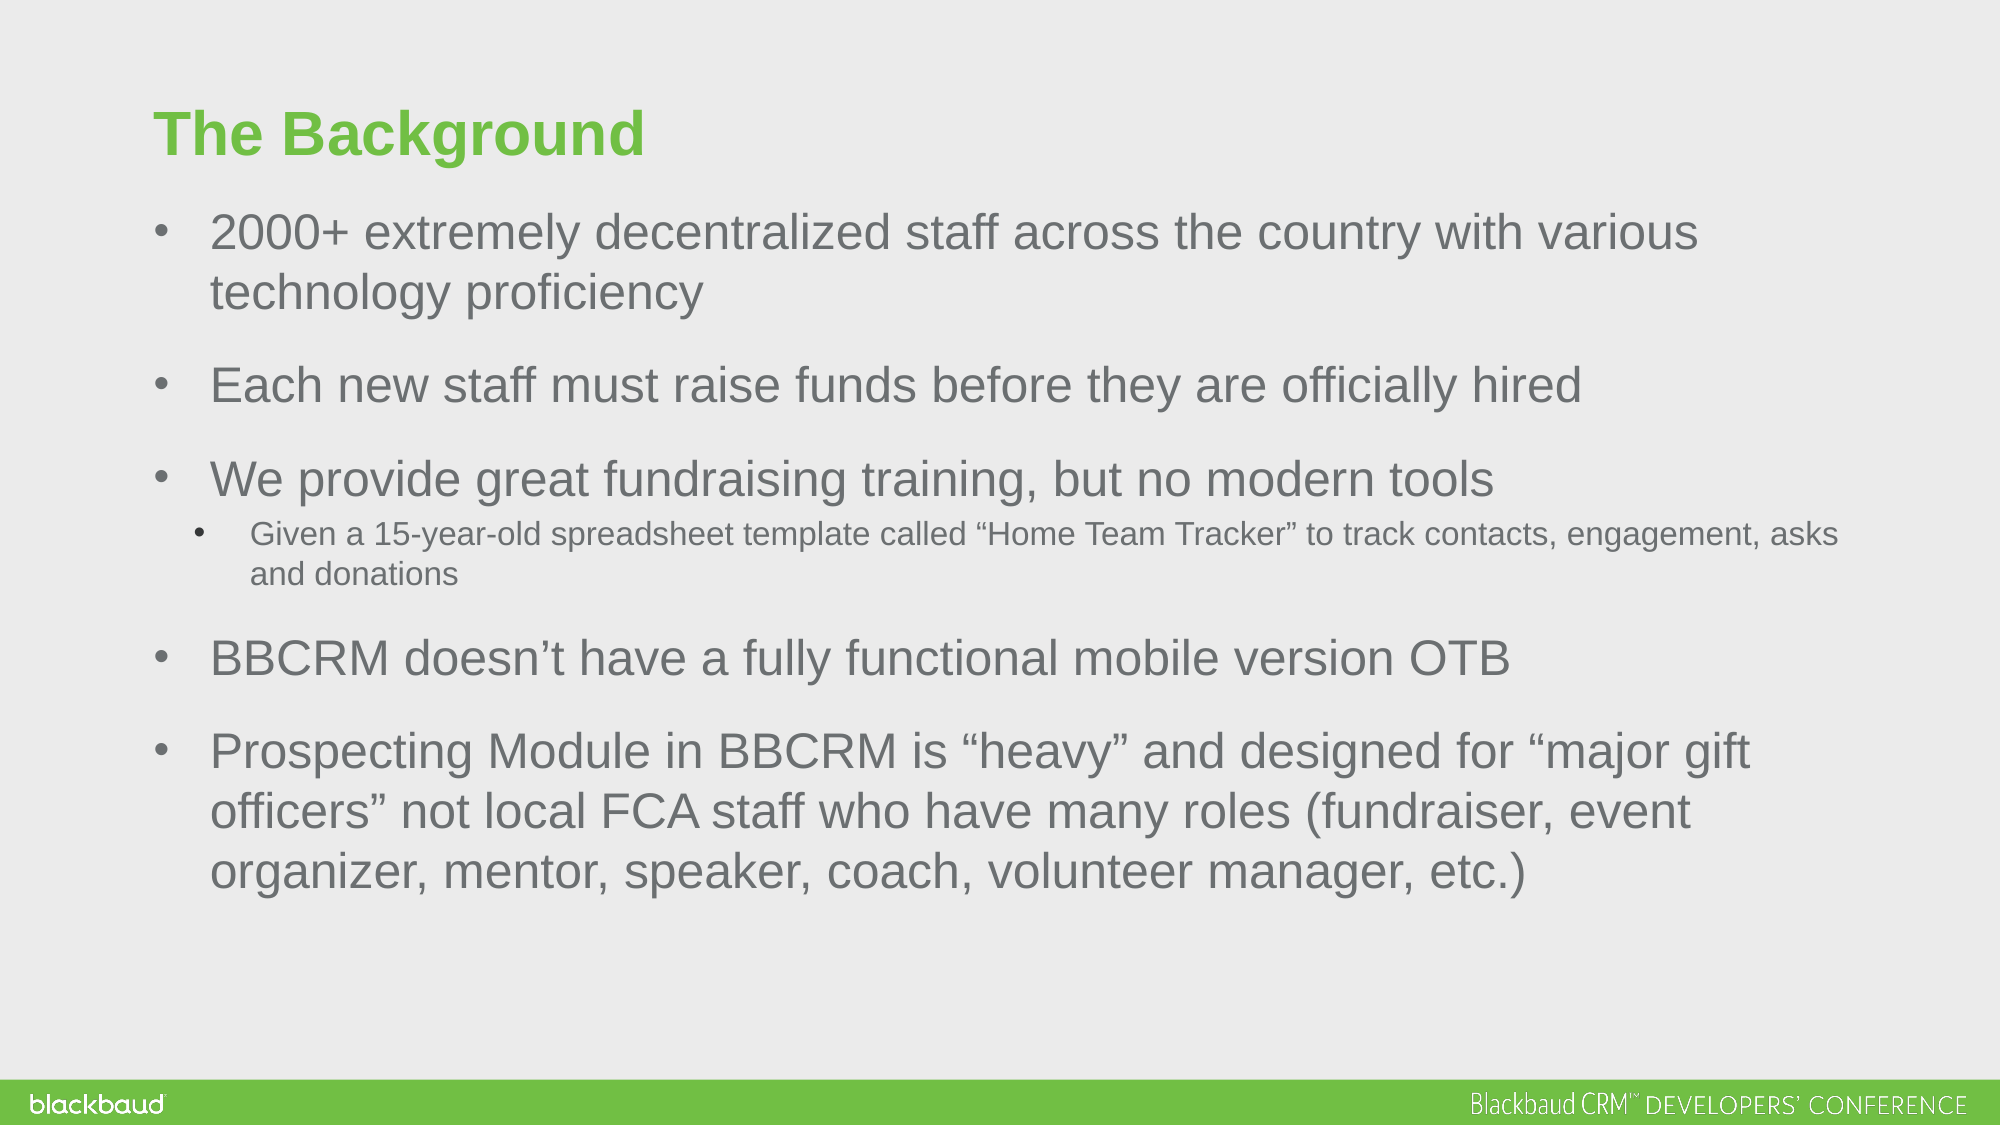

The Background
2000+ extremely decentralized staff across the country with various technology proficiency
Each new staff must raise funds before they are officially hired
We provide great fundraising training, but no modern tools
Given a 15-year-old spreadsheet template called “Home Team Tracker” to track contacts, engagement, asks and donations
BBCRM doesn’t have a fully functional mobile version OTB
Prospecting Module in BBCRM is “heavy” and designed for “major gift officers” not local FCA staff who have many roles (fundraiser, event organizer, mentor, speaker, coach, volunteer manager, etc.)